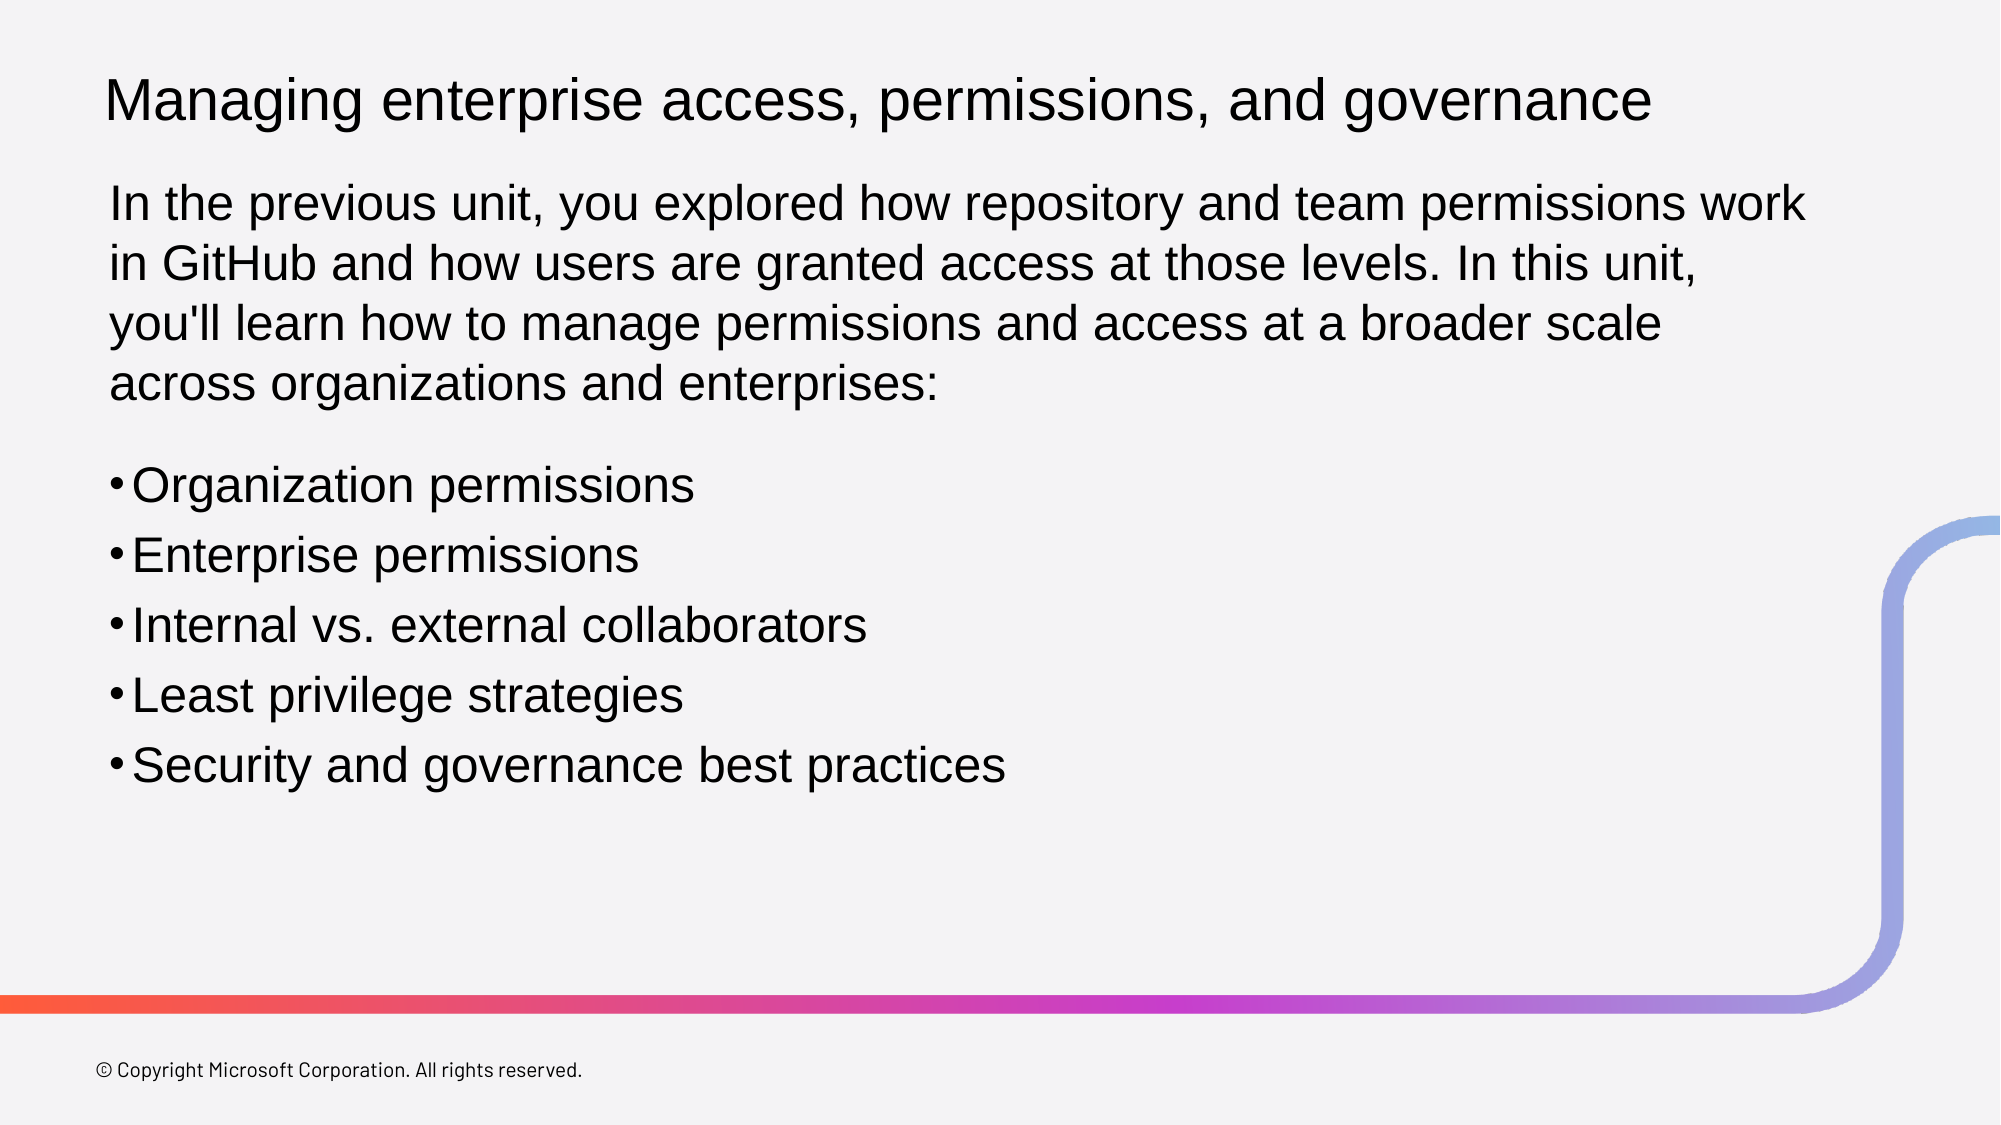

# Managing enterprise access, permissions, and governance
In the previous unit, you explored how repository and team permissions work in GitHub and how users are granted access at those levels. In this unit, you'll learn how to manage permissions and access at a broader scale across organizations and enterprises:

Organization permissions
Enterprise permissions
Internal vs. external collaborators
Least privilege strategies
Security and governance best practices
© Copyright Microsoft Corporation. All rights reserved.